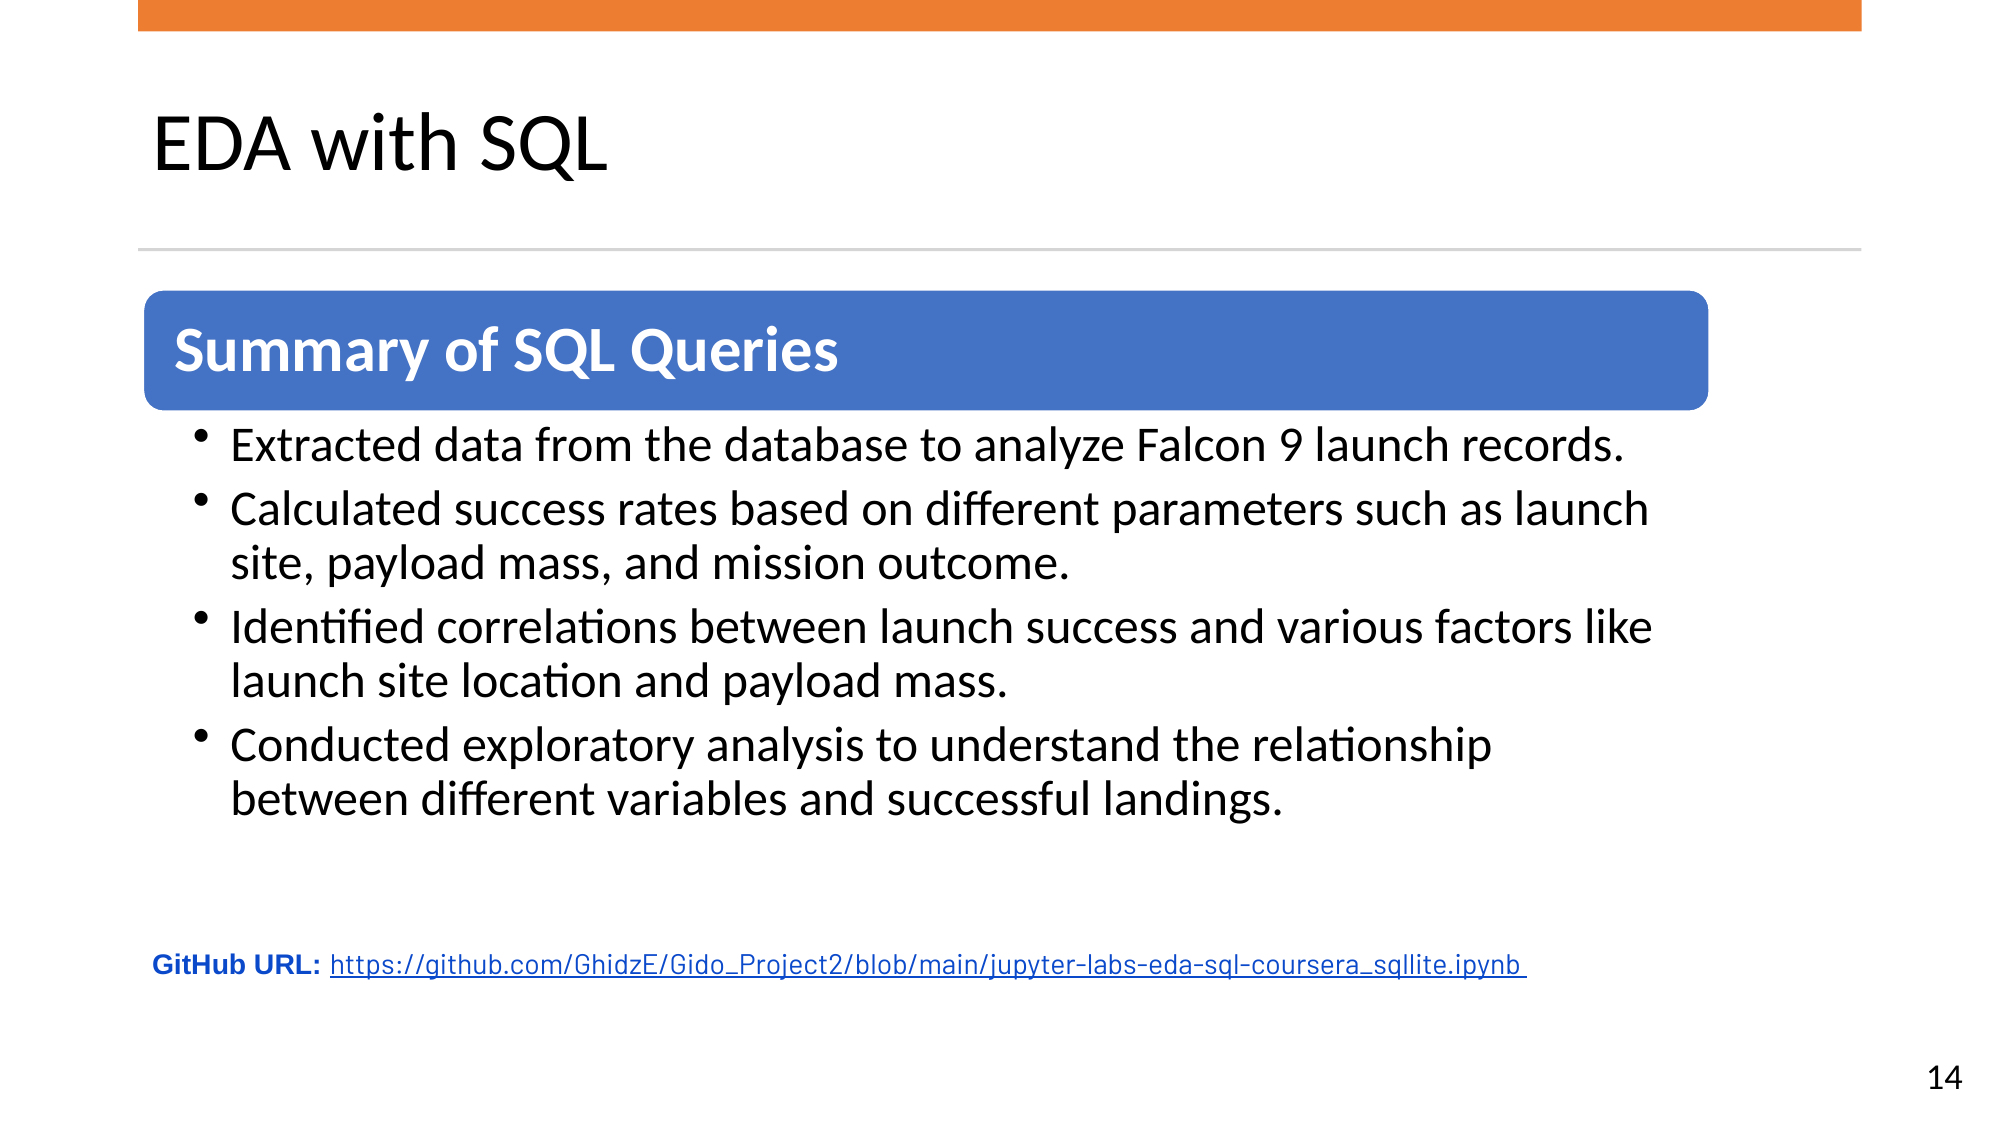

EDA with SQL

Summary of SQL Queries
Extracted data from the database to analyze Falcon 9 launch records.
Calculated success rates based on different parameters such as launch site, payload mass, and mission outcome.
Identified correlations between launch success and various factors like launch site location and payload mass.
Conducted exploratory analysis to understand the relationship between different variables and successful landings.
GitHub URL: https://github.com/GhidzE/Gido_Project2/blob/main/jupyter-labs-eda-sql-coursera_sqllite.ipynb
14